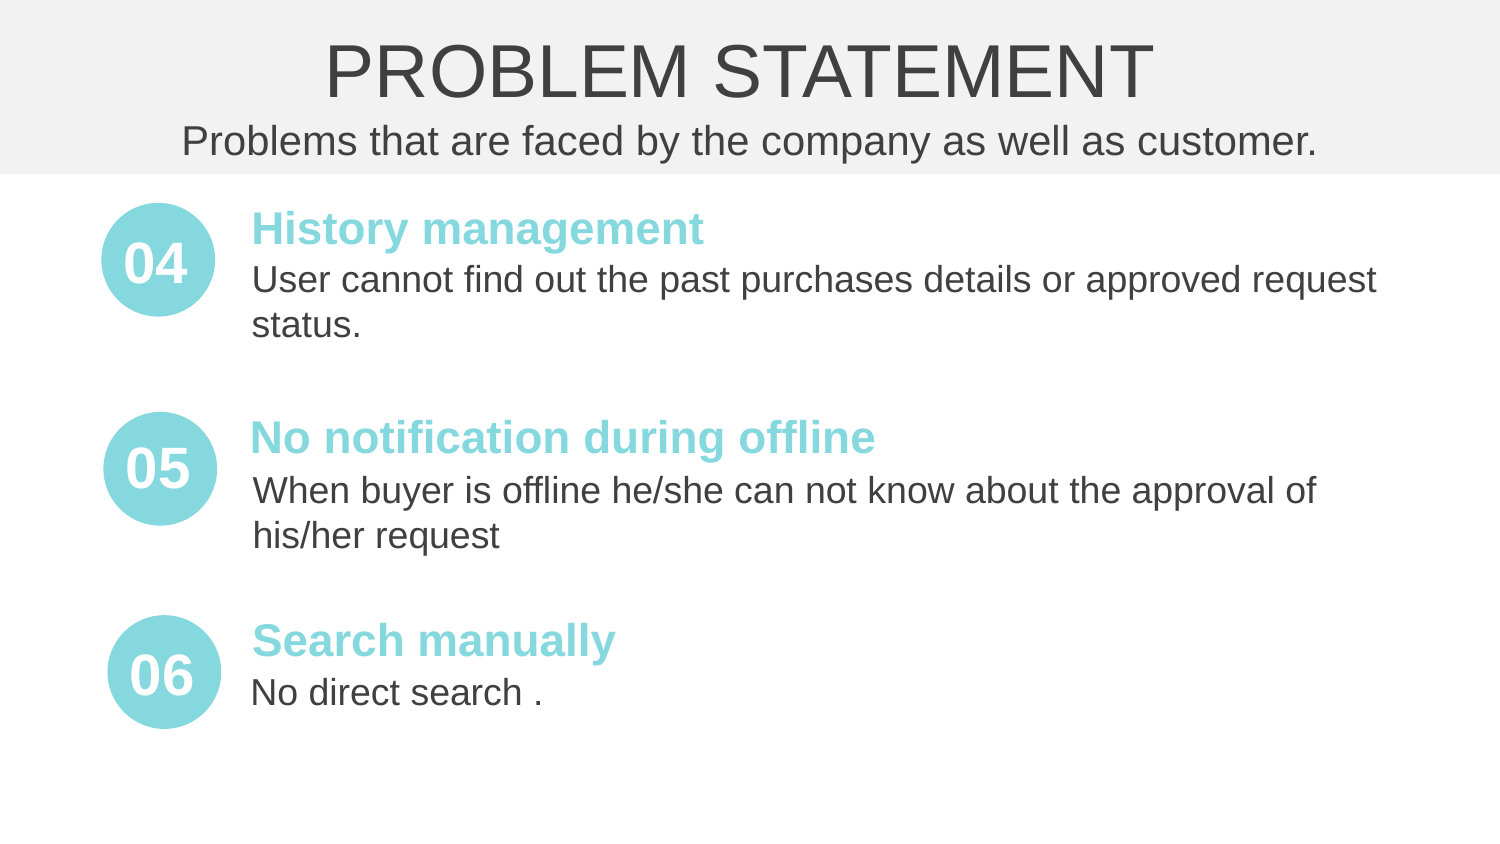

PROBLEM STATEMENT
Problems that are faced by the company as well as customer.
History management
User cannot find out the past purchases details or approved request status.

04
No notification during offline
When buyer is offline he/she can not know about the approval of his/her request

05
Search manually
No direct search .

06